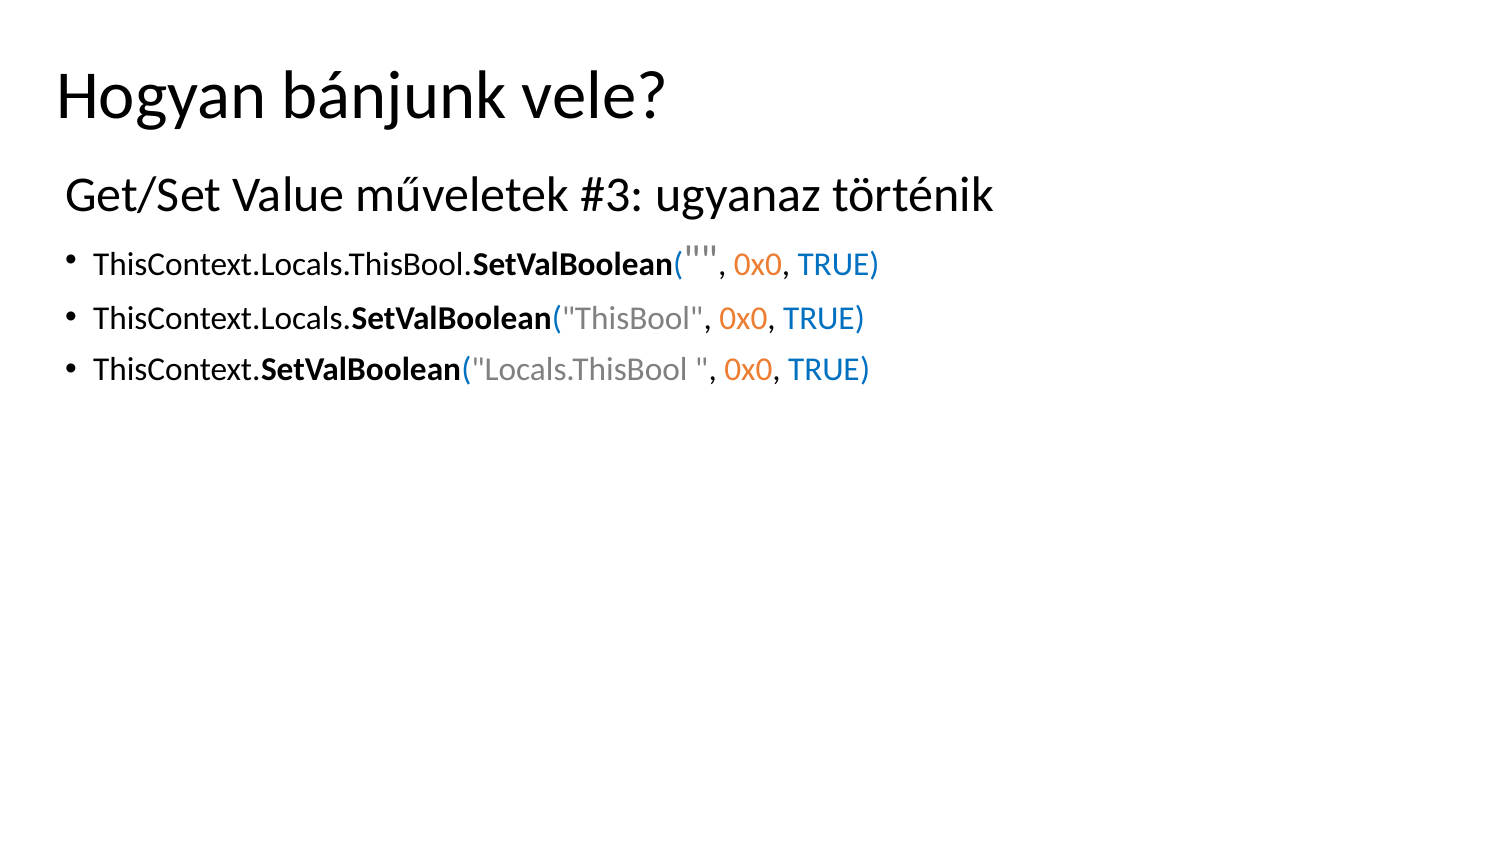

# Hogyan bánjunk vele?
Get/Set Value műveletek #3: ugyanaz történik
ThisContext.Locals.ThisBool.SetValBoolean("", 0x0, TRUE)
ThisContext.Locals.SetValBoolean("ThisBool", 0x0, TRUE)
ThisContext.SetValBoolean("Locals.ThisBool ", 0x0, TRUE)